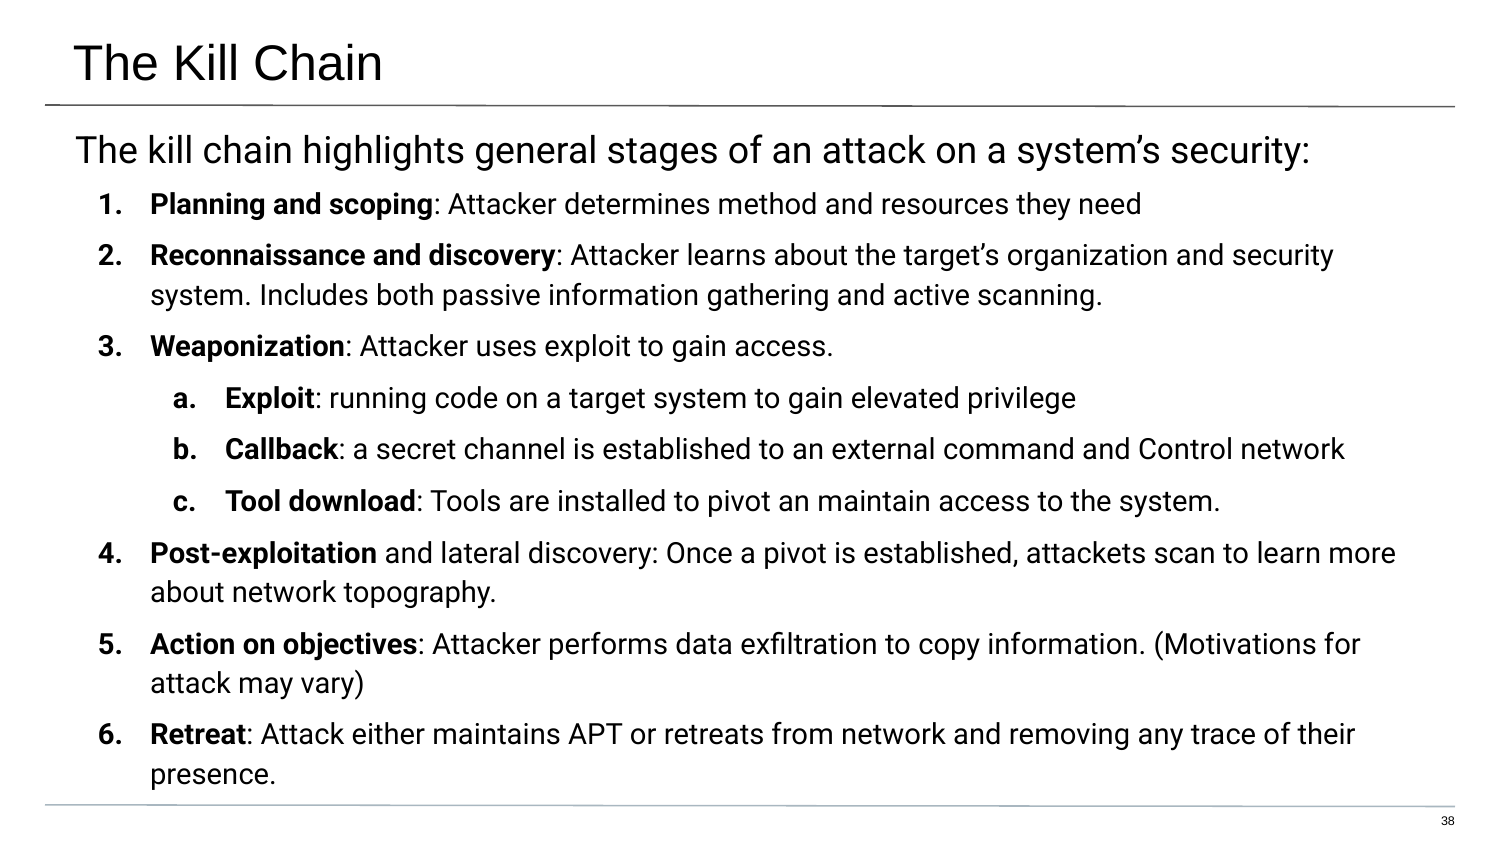

# The Kill Chain
The kill chain highlights general stages of an attack on a system’s security:
Planning and scoping: Attacker determines method and resources they need
Reconnaissance and discovery: Attacker learns about the target’s organization and security system. Includes both passive information gathering and active scanning.
Weaponization: Attacker uses exploit to gain access.
Exploit: running code on a target system to gain elevated privilege
Callback: a secret channel is established to an external command and Control network
Tool download: Tools are installed to pivot an maintain access to the system.
Post-exploitation and lateral discovery: Once a pivot is established, attackets scan to learn more about network topography.
Action on objectives: Attacker performs data exfiltration to copy information. (Motivations for attack may vary)
Retreat: Attack either maintains APT or retreats from network and removing any trace of their presence.

38